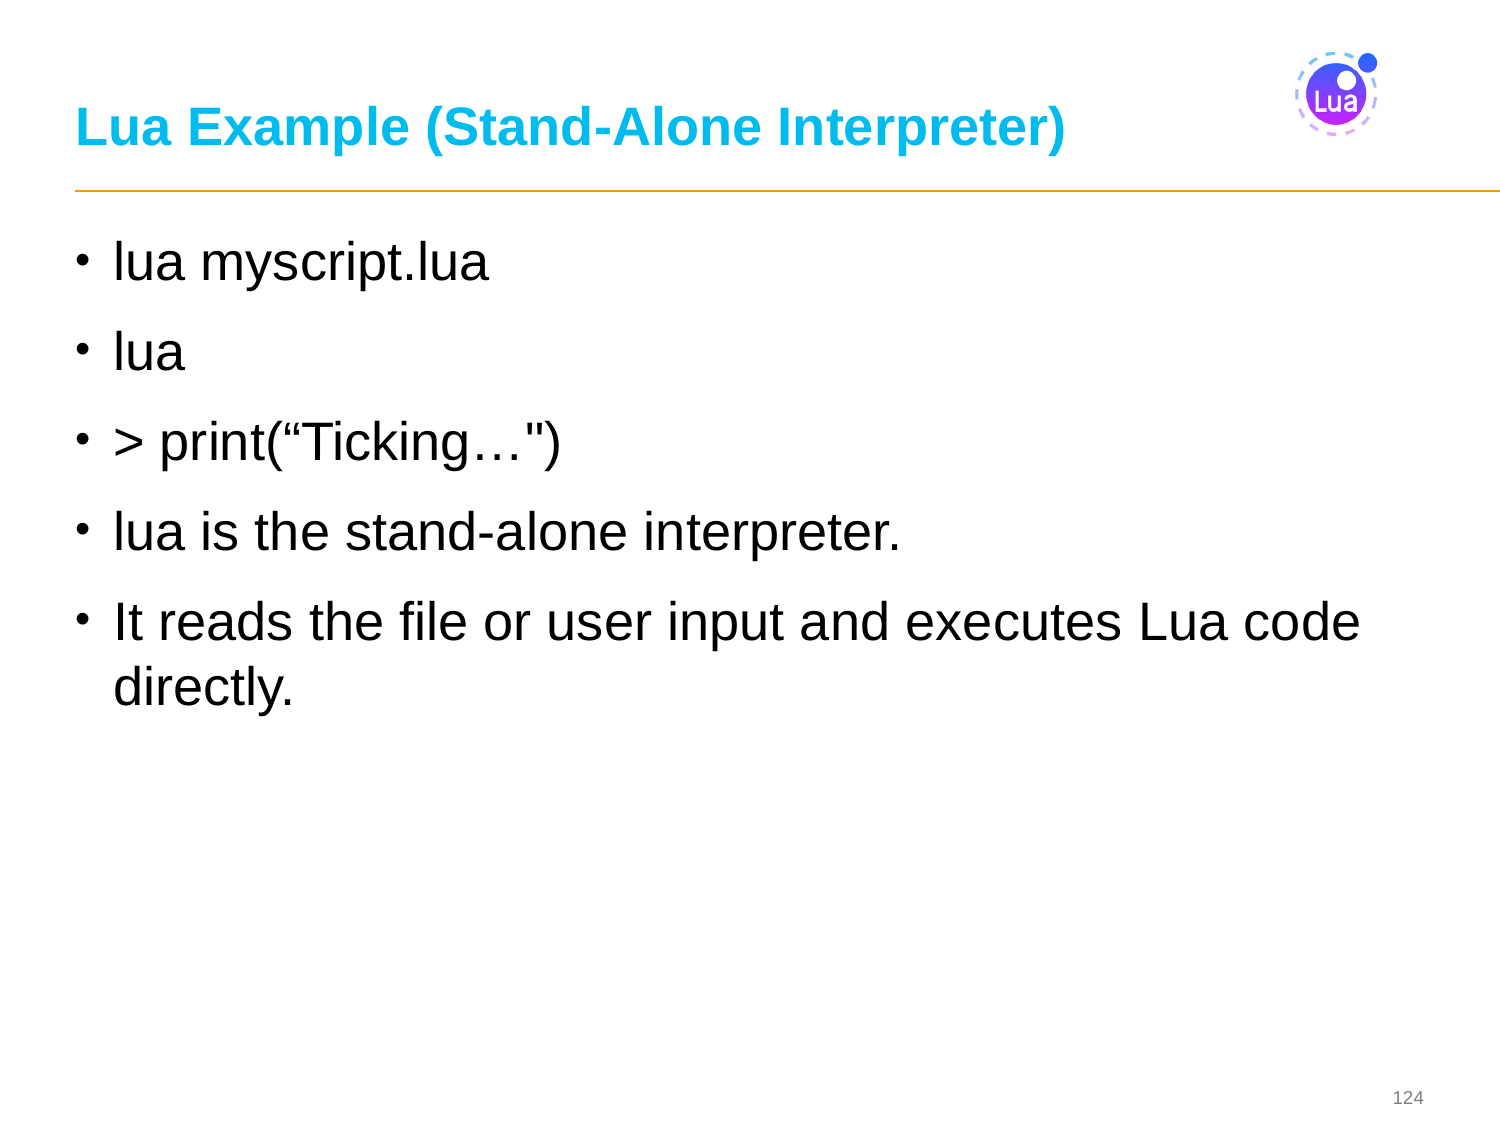

# Lua Example (Stand-Alone Interpreter)
lua myscript.lua
lua
> print(“Ticking…")
lua is the stand-alone interpreter.
It reads the file or user input and executes Lua code directly.